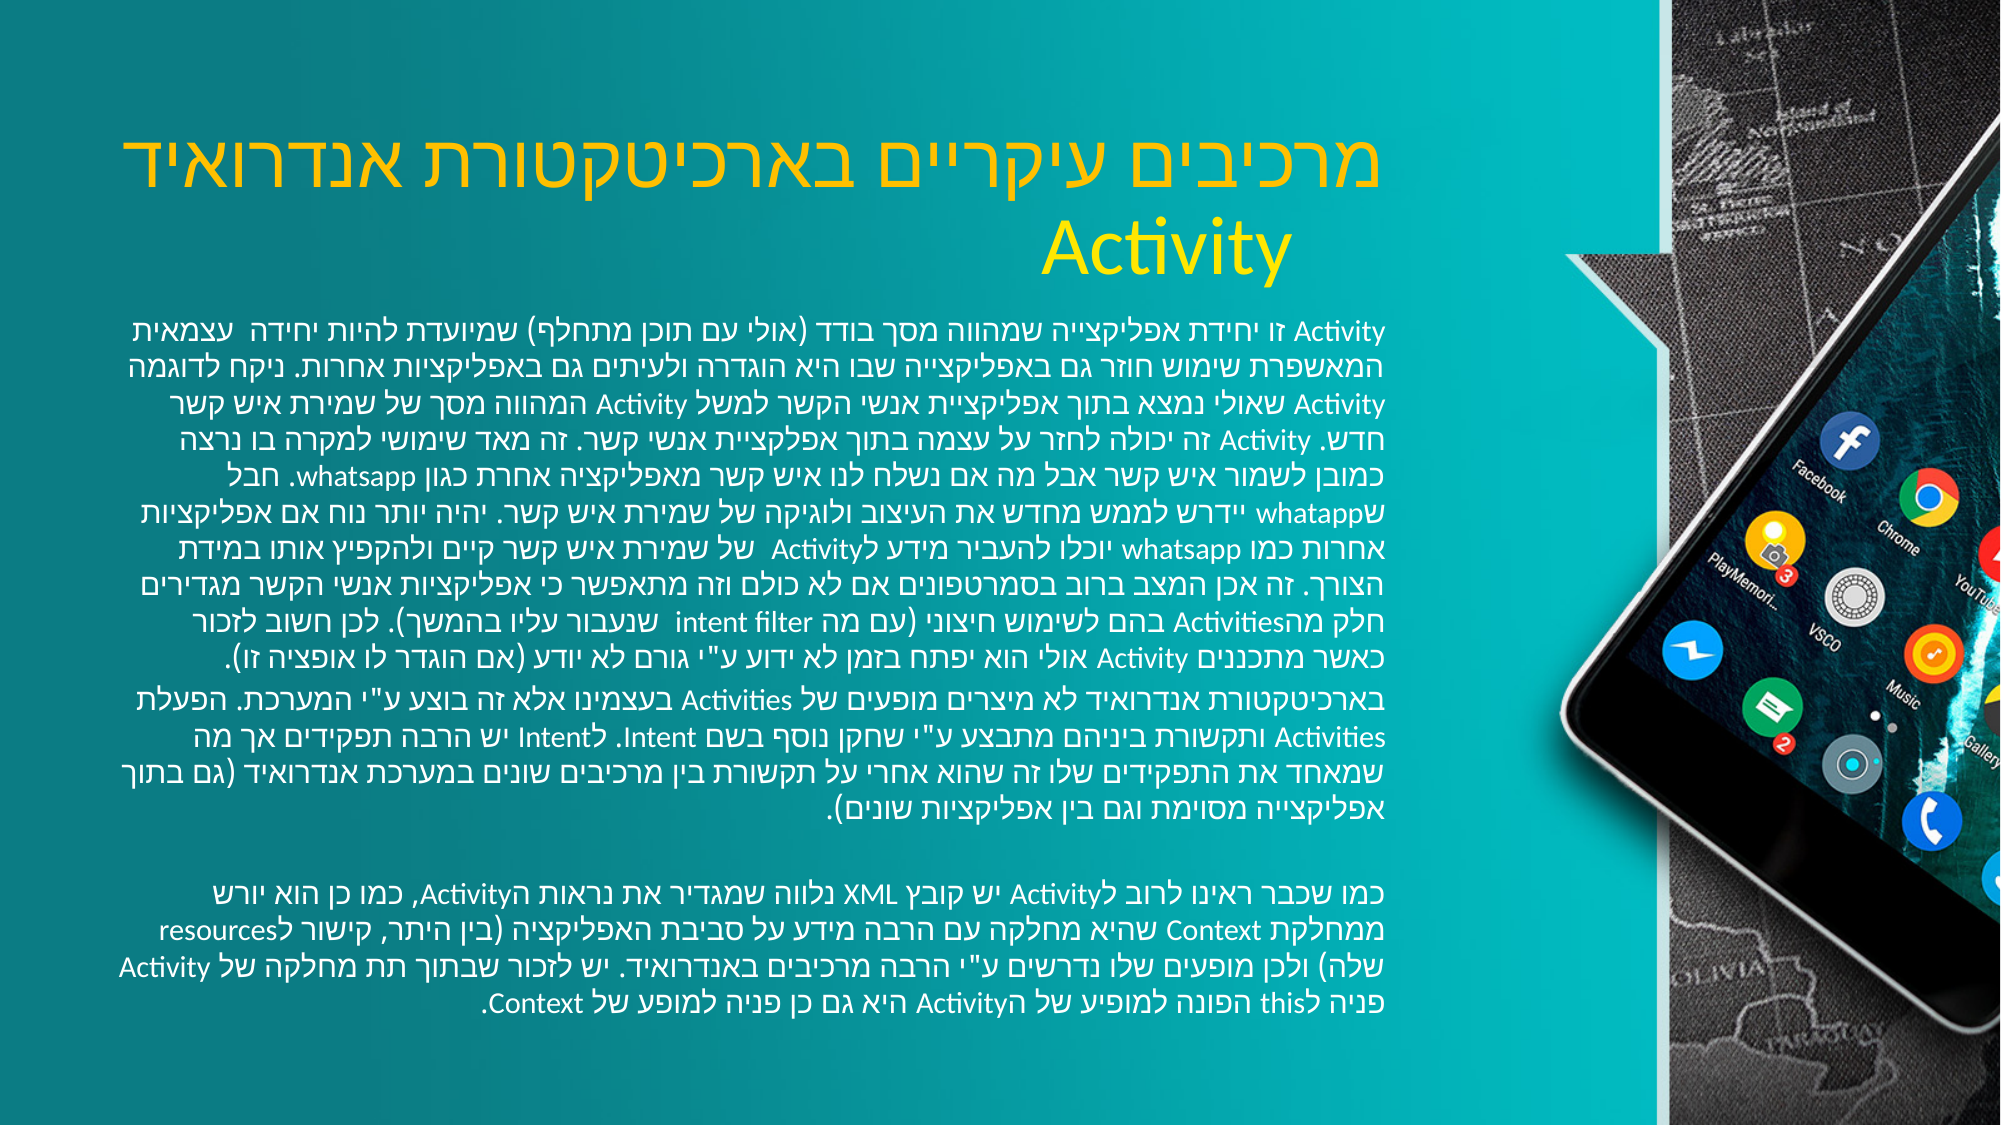

# מרכיבים עיקריים בארכיטקטורת אנדרואיד
Activity
Activity זו יחידת אפליקצייה שמהווה מסך בודד (אולי עם תוכן מתחלף) שמיועדת להיות יחידה  עצמאית המאשפרת שימוש חוזר גם באפליקצייה שבו היא הוגדרה ולעיתים גם באפליקציות אחרות. ניקח לדוגמה Activity שאולי נמצא בתוך אפליקציית אנשי הקשר למשל Activity המהווה מסך של שמירת איש קשר חדש. Activity זה יכולה לחזר על עצמה בתוך אפלקציית אנשי קשר. זה מאד שימושי למקרה בו נרצה כמובן לשמור איש קשר אבל מה אם נשלח לנו איש קשר מאפליקציה אחרת כגון whatsapp. חבל שwhatapp יידרש לממש מחדש את העיצוב ולוגיקה של שמירת איש קשר. יהיה יותר נוח אם אפליקציות אחרות כמו whatsapp יוכלו להעביר מידע לActivity  של שמירת איש קשר קיים ולהקפיץ אותו במידת הצורך. זה אכן המצב ברוב בסמרטפונים אם לא כולם וזה מתאפשר כי אפליקציות אנשי הקשר מגדירים חלק מהActivities בהם לשימוש חיצוני (עם מה intent filter  שנעבור עליו בהמשך). לכן חשוב לזכור כאשר מתכננים Activity אולי הוא יפתח בזמן לא ידוע ע"י גורם לא יודע (אם הוגדר לו אופציה זו).
בארכיטקטורת אנדרואיד לא מיצרים מופעים של Activities בעצמינו אלא זה בוצע ע"י המערכת. הפעלת Activities ותקשורת ביניהם מתבצע ע"י שחקן נוסף בשם Intent. לIntent יש הרבה תפקידים אך מה שמאחד את התפקידים שלו זה שהוא אחרי על תקשורת בין מרכיבים שונים במערכת אנדרואיד (גם בתוך אפליקצייה מסוימת וגם בין אפליקציות שונים).

כמו שכבר ראינו לרוב לActivity יש קובץ XML נלווה שמגדיר את נראות הActivity, כמו כן הוא יורש ממחלקת Context שהיא מחלקה עם הרבה מידע על סביבת האפליקציה (בין היתר, קישור לresources שלה) ולכן מופעים שלו נדרשים ע"י הרבה מרכיבים באנדרואיד. יש לזכור שבתוך תת מחלקה של Activity פניה לthis הפונה למופיע של הActivity היא גם כן פניה למופע של Context.